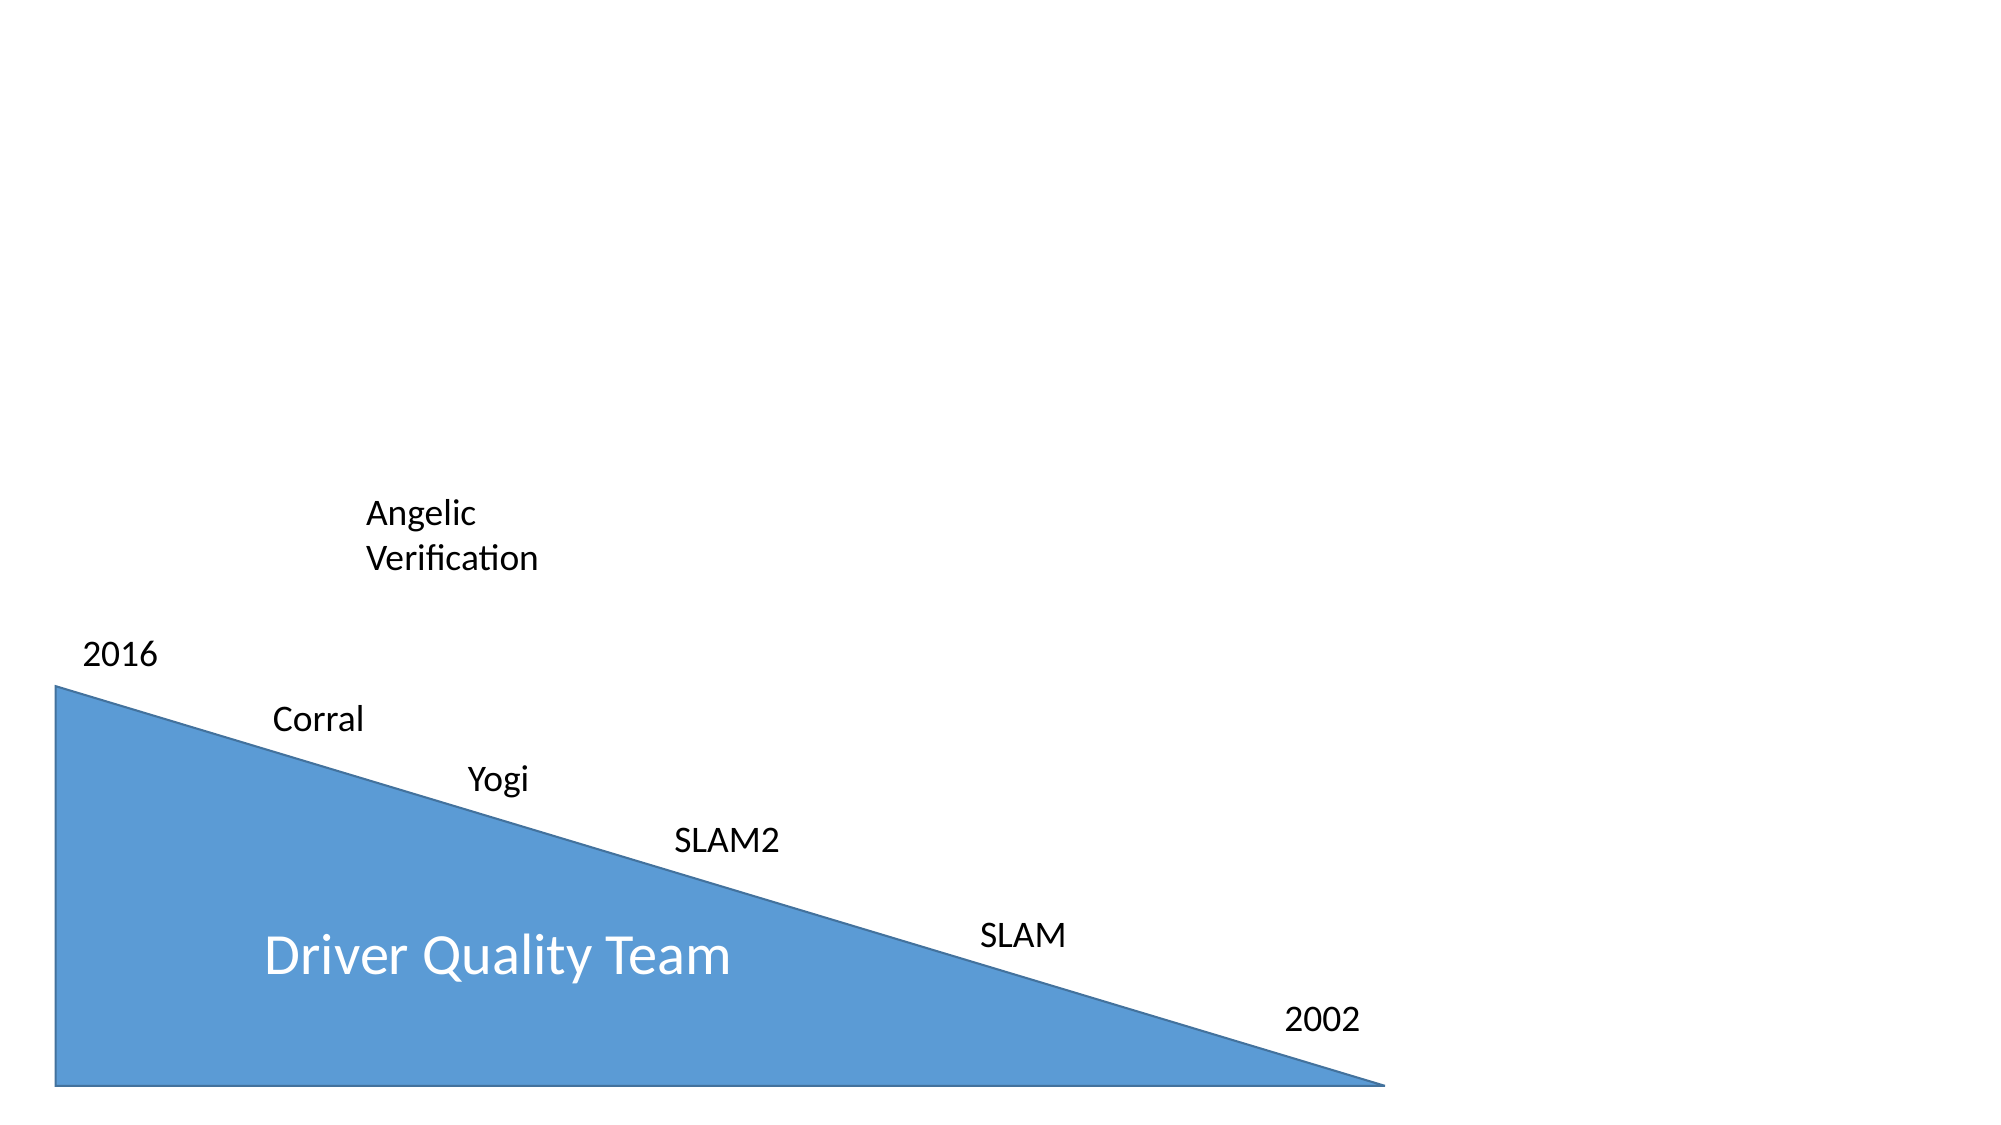

Angelic
Verification

2016
Driver Quality Team

Corral
Yogi
SLAM2
SLAM
2002